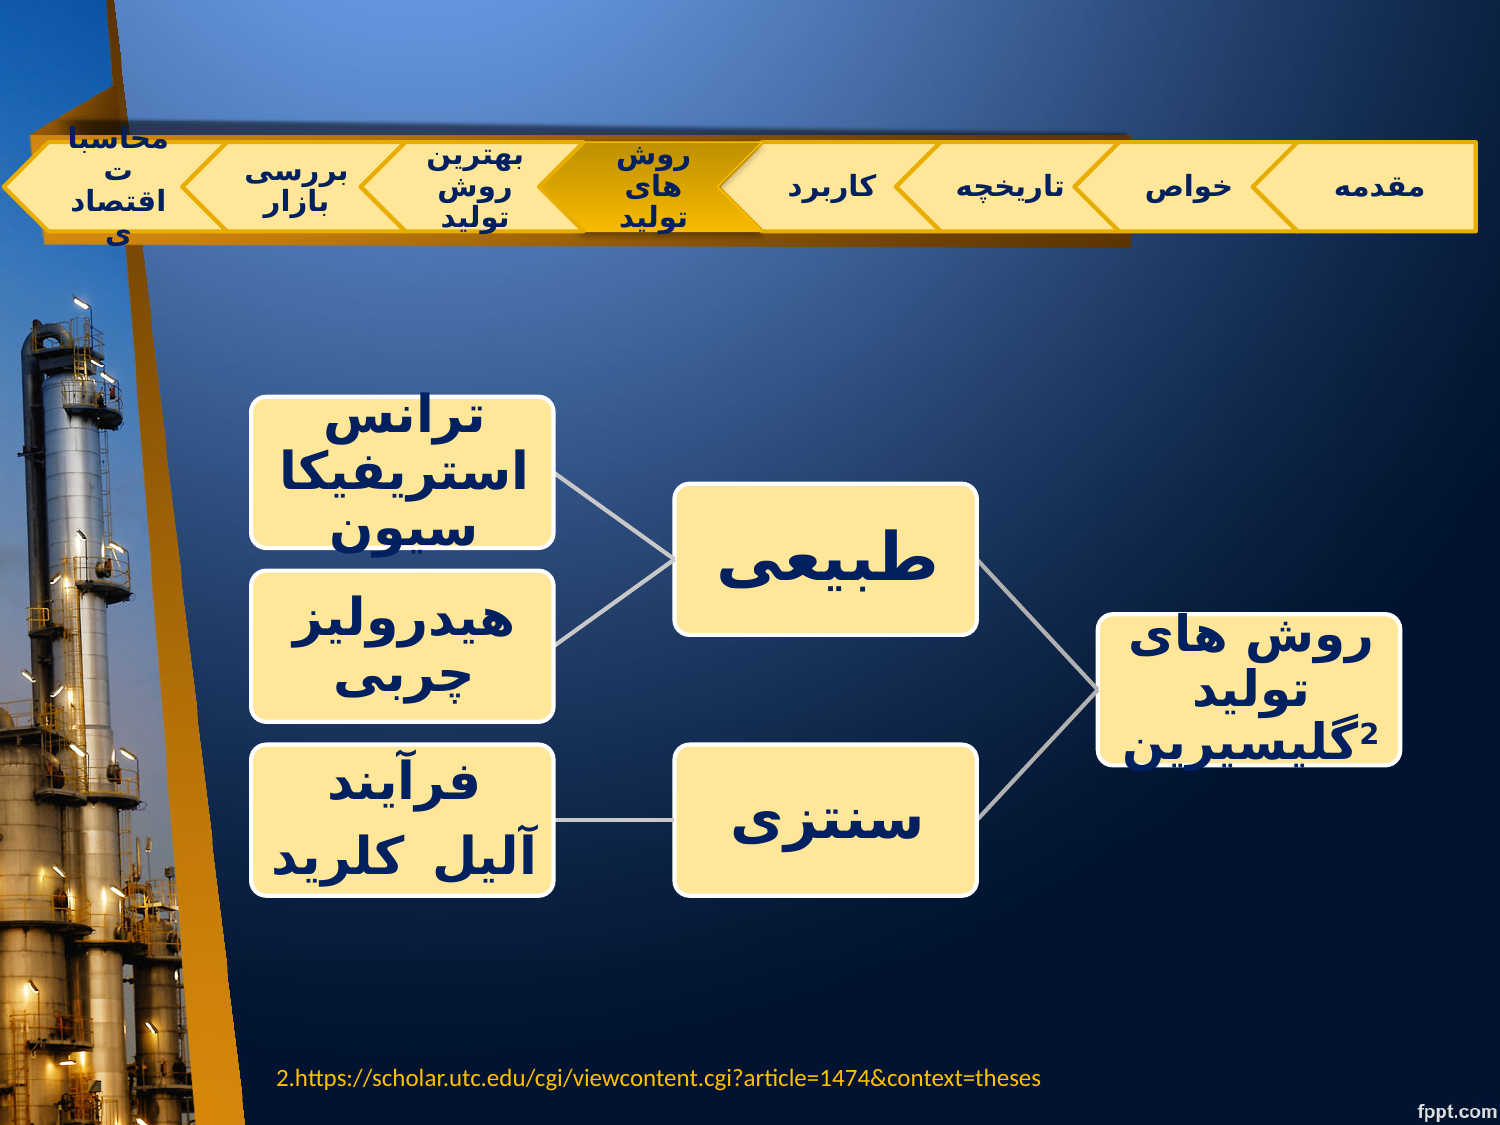

مقدمه
خواص
تاریخچه
کاربرد
روش های تولید
بهترین روش تولید
بررسی بازار
محاسبات اقتصادی
روش های تولید 2گلیسیرین

طبیعی

ترانس استریفیکاسیون

هیدرولیز چربی

سنتزی

فرآیند
آلیل  کلرید
2.https://scholar.utc.edu/cgi/viewcontent.cgi?article=1474&context=theses